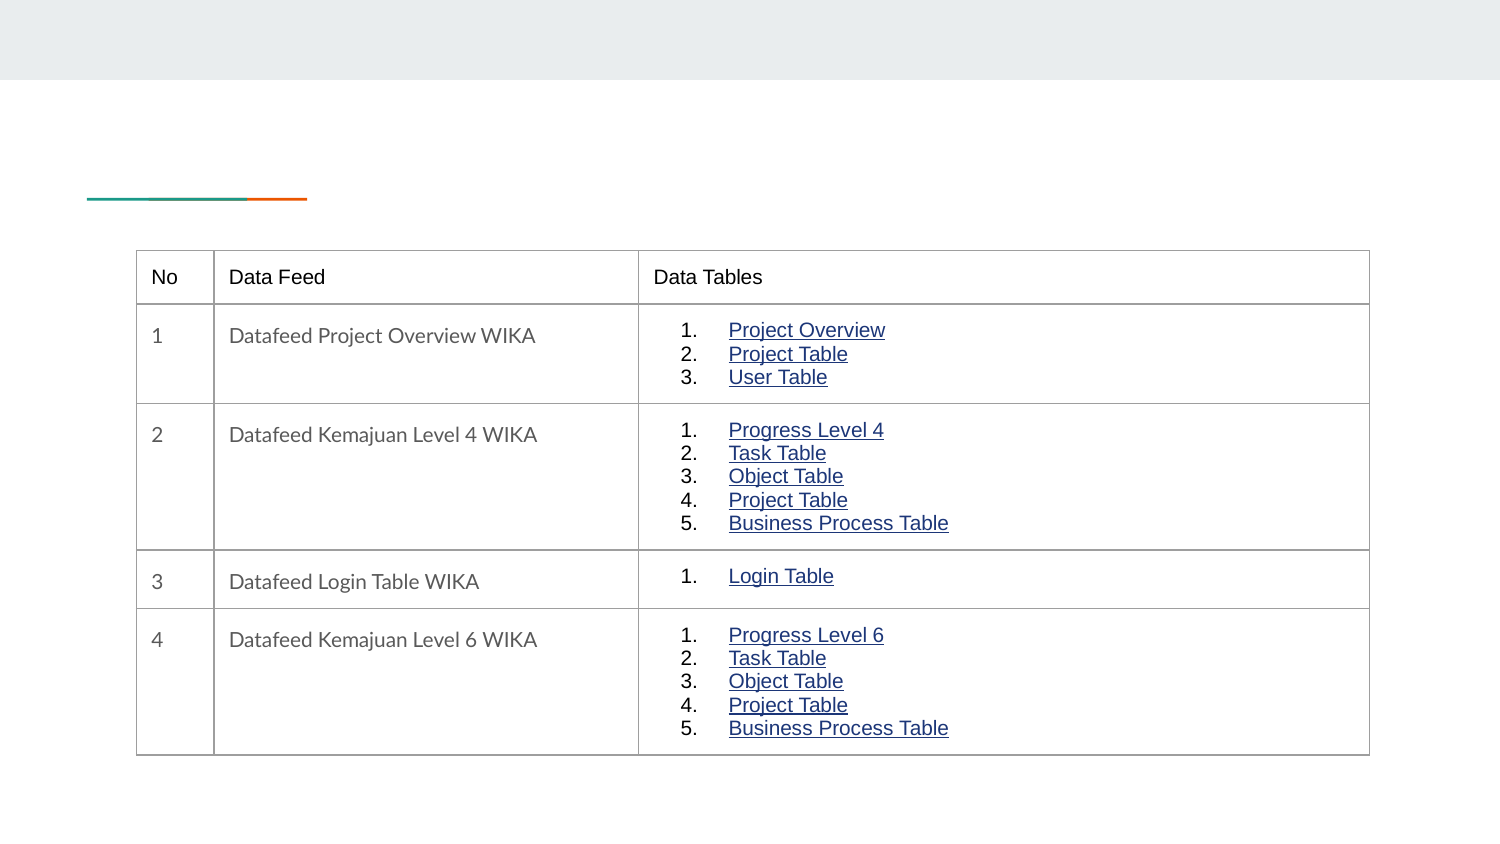

| No | Data Feed | Data Tables |
| --- | --- | --- |
| 1 | Datafeed Project Overview WIKA | Project Overview Project Table User Table |
| 2 | Datafeed Kemajuan Level 4 WIKA | Progress Level 4 Task Table Object Table Project Table Business Process Table |
| 3 | Datafeed Login Table WIKA | Login Table |
| 4 | Datafeed Kemajuan Level 6 WIKA | Progress Level 6 Task Table Object Table Project Table Business Process Table |